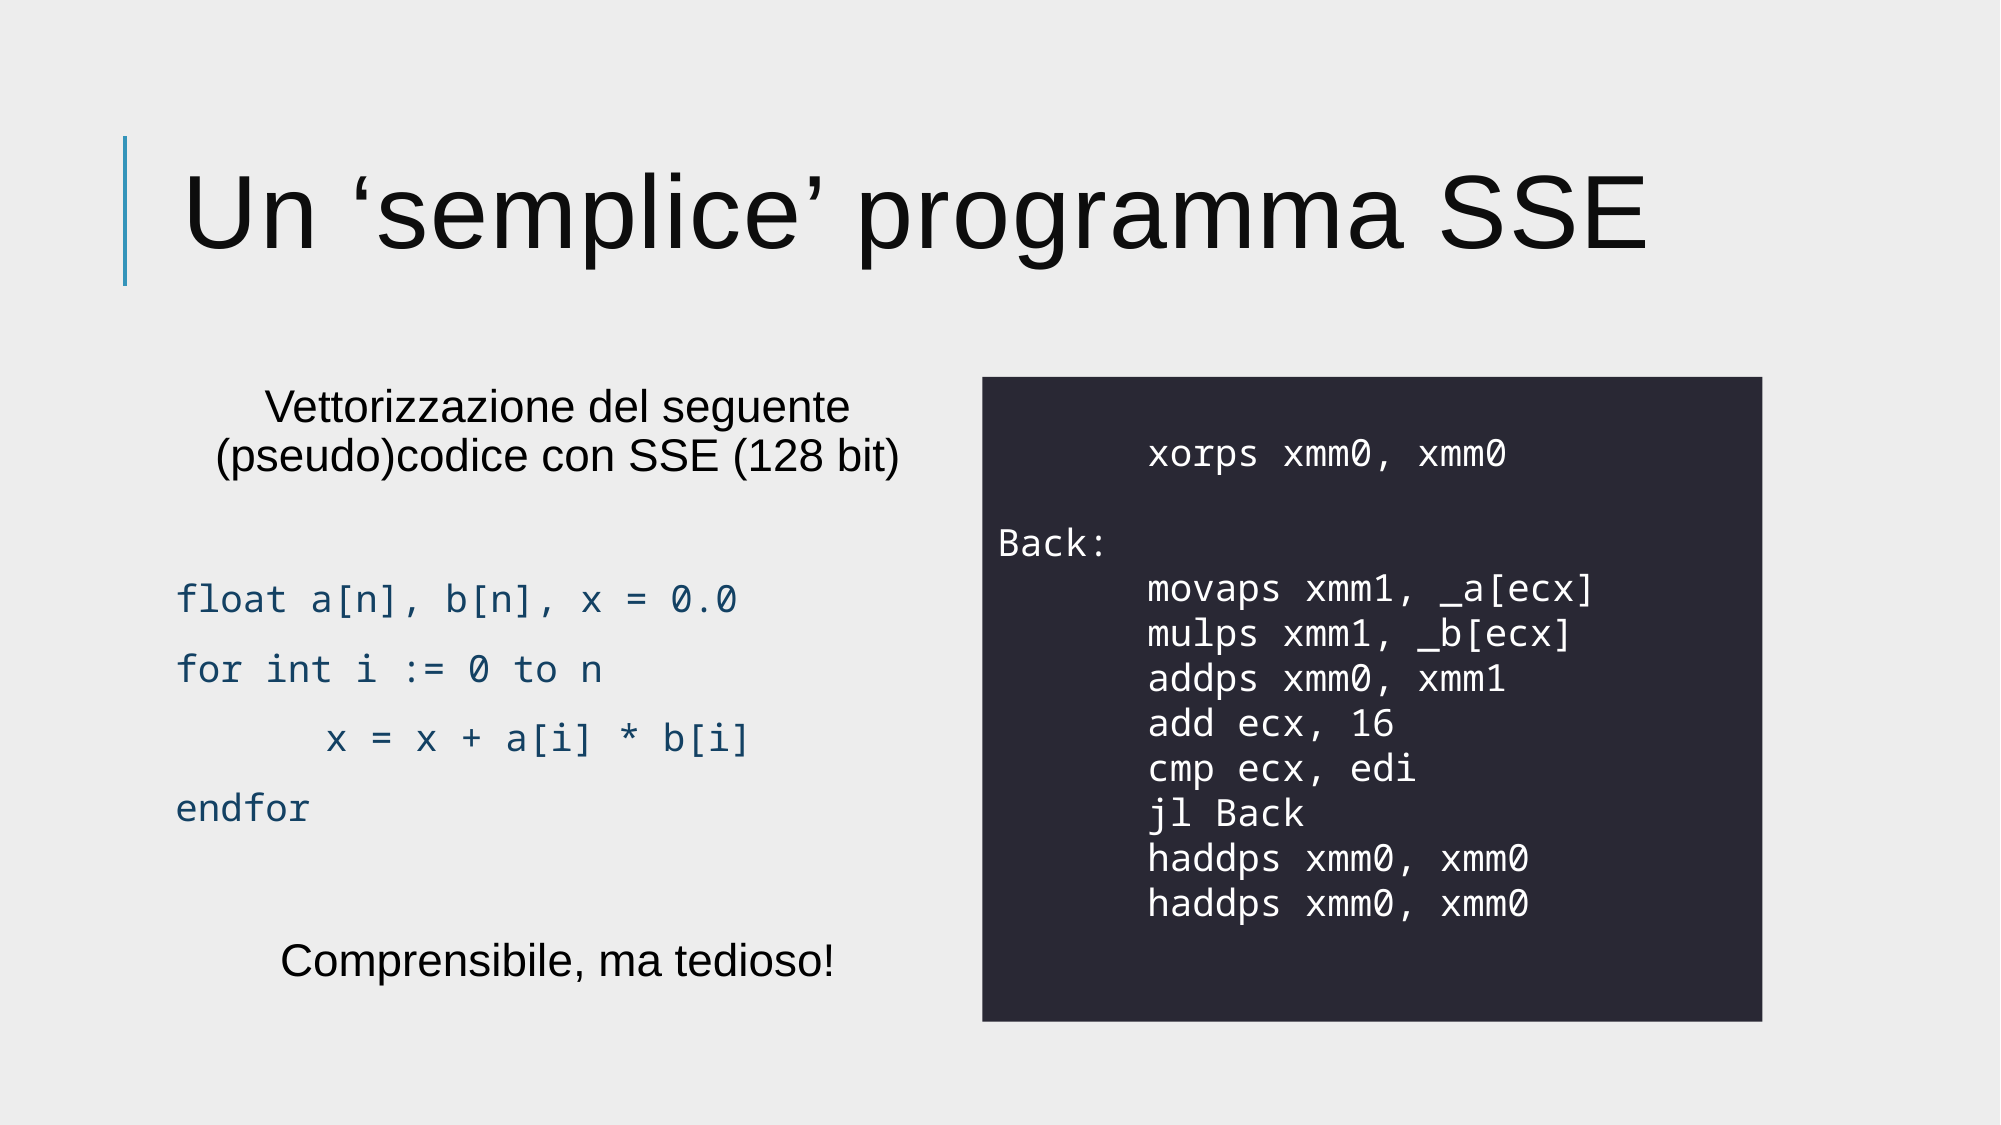

# Un ‘semplice’ programma SSE
Vettorizzazione del seguente (pseudo)codice con SSE (128 bit)

float a[n], b[n], x = 0.0
for int i := 0 to n
	x = x + a[i] * b[i]
endfor

Comprensibile, ma tedioso!

	xorps xmm0, xmm0

Back:
	movaps xmm1, _a[ecx]
	mulps xmm1, _b[ecx]
	addps xmm0, xmm1
	add ecx, 16
	cmp ecx, edi
	jl Back
	haddps xmm0, xmm0
	haddps xmm0, xmm0